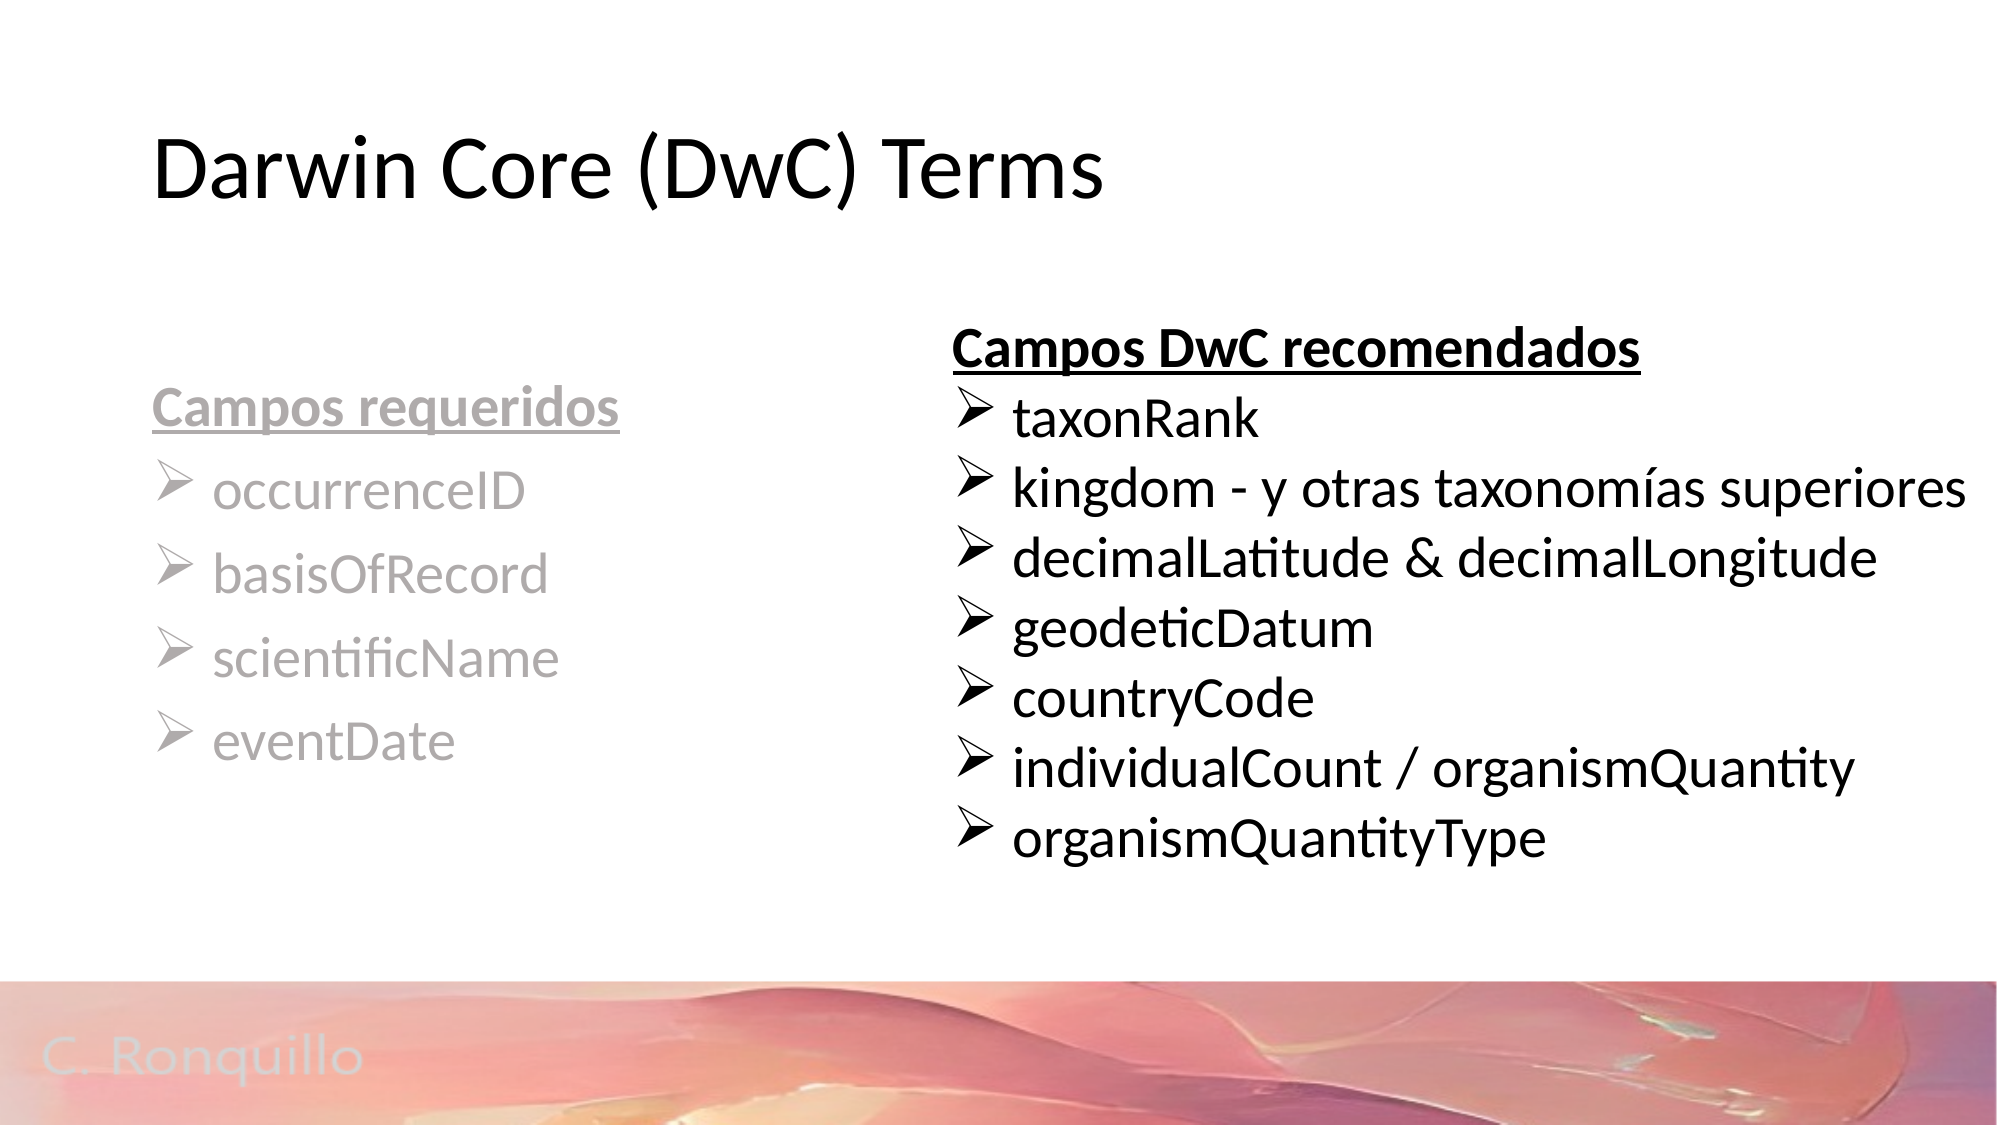

# Darwin Core (DwC) Terms
Campos DwC recomendados
 taxonRank
 kingdom - y otras taxonomías superiores
 decimalLatitude & decimalLongitude
 geodeticDatum
 countryCode
 individualCount / organismQuantity
 organismQuantityType
Campos requeridos
 occurrenceID
 basisOfRecord
 scientificName
 eventDate